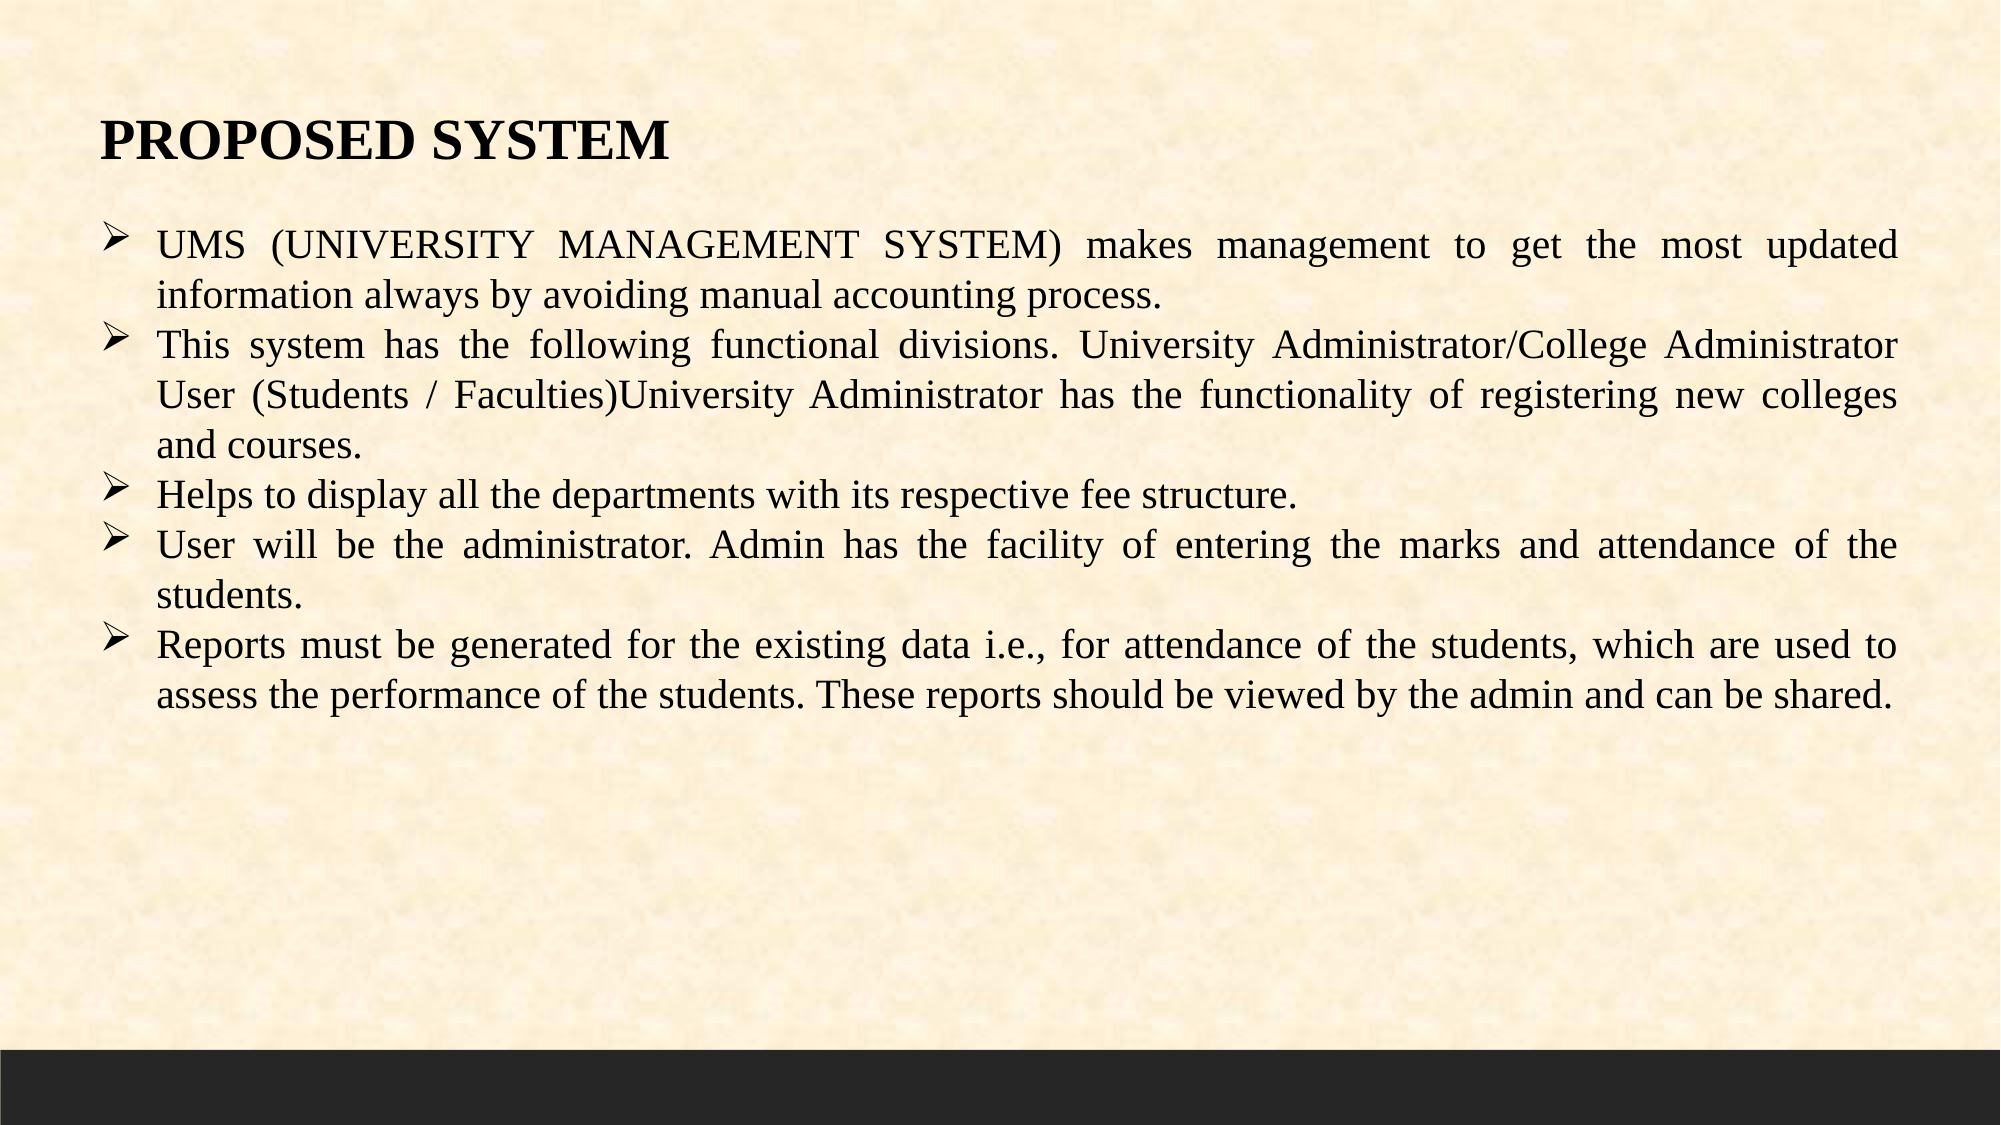

PROPOSED SYSTEM

UMS (UNIVERSITY MANAGEMENT SYSTEM) makes management to get the most updated information always by avoiding manual accounting process.
This system has the following functional divisions. University Administrator/College Administrator User (Students / Faculties)University Administrator has the functionality of registering new colleges and courses.
Helps to display all the departments with its respective fee structure.
User will be the administrator. Admin has the facility of entering the marks and attendance of the students.
Reports must be generated for the existing data i.e., for attendance of the students, which are used to assess the performance of the students. These reports should be viewed by the admin and can be shared.